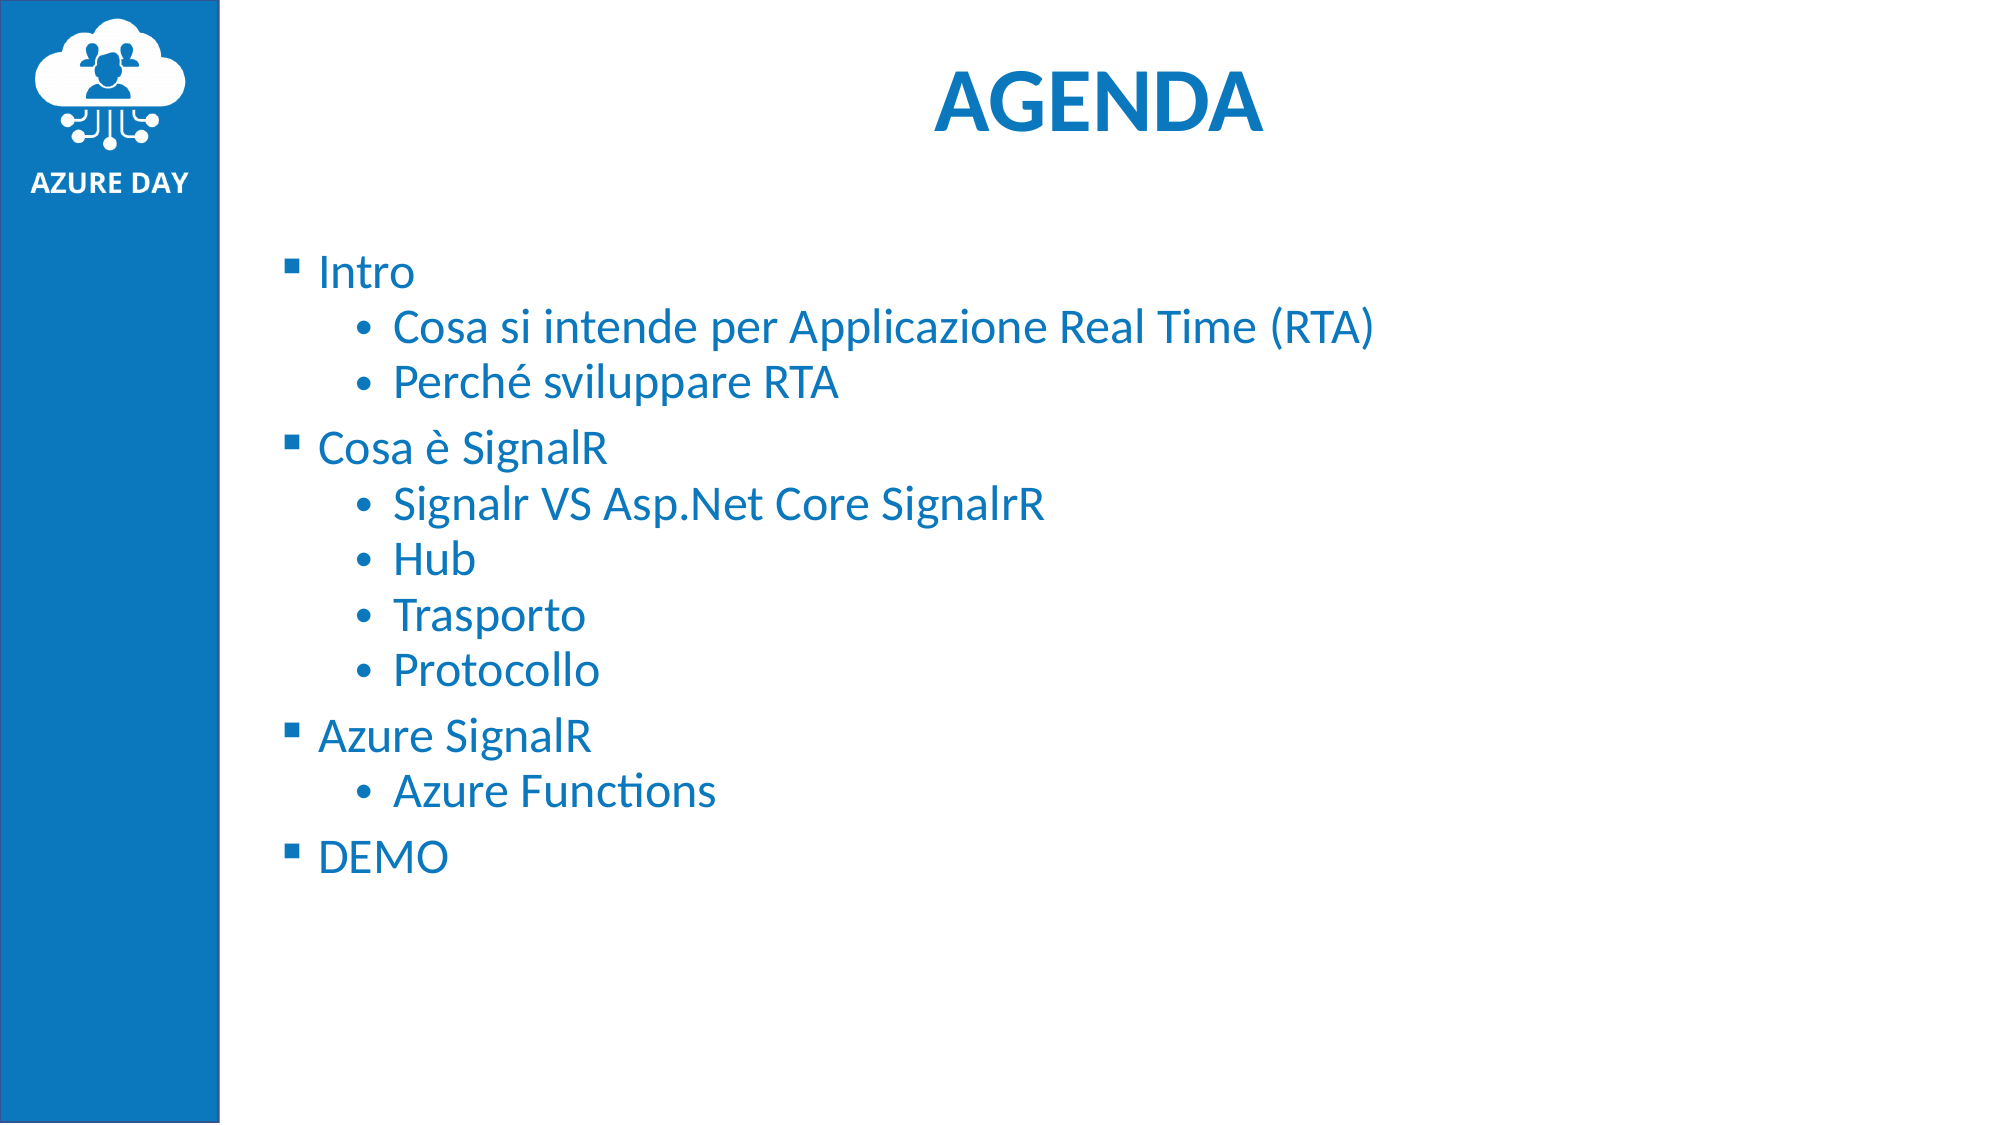

# AGENDA
Intro
Cosa si intende per Applicazione Real Time (RTA)
Perché sviluppare RTA
Cosa è SignalR
Signalr VS Asp.Net Core SignalrR
Hub
Trasporto
Protocollo
Azure SignalR
Azure Functions
DEMO